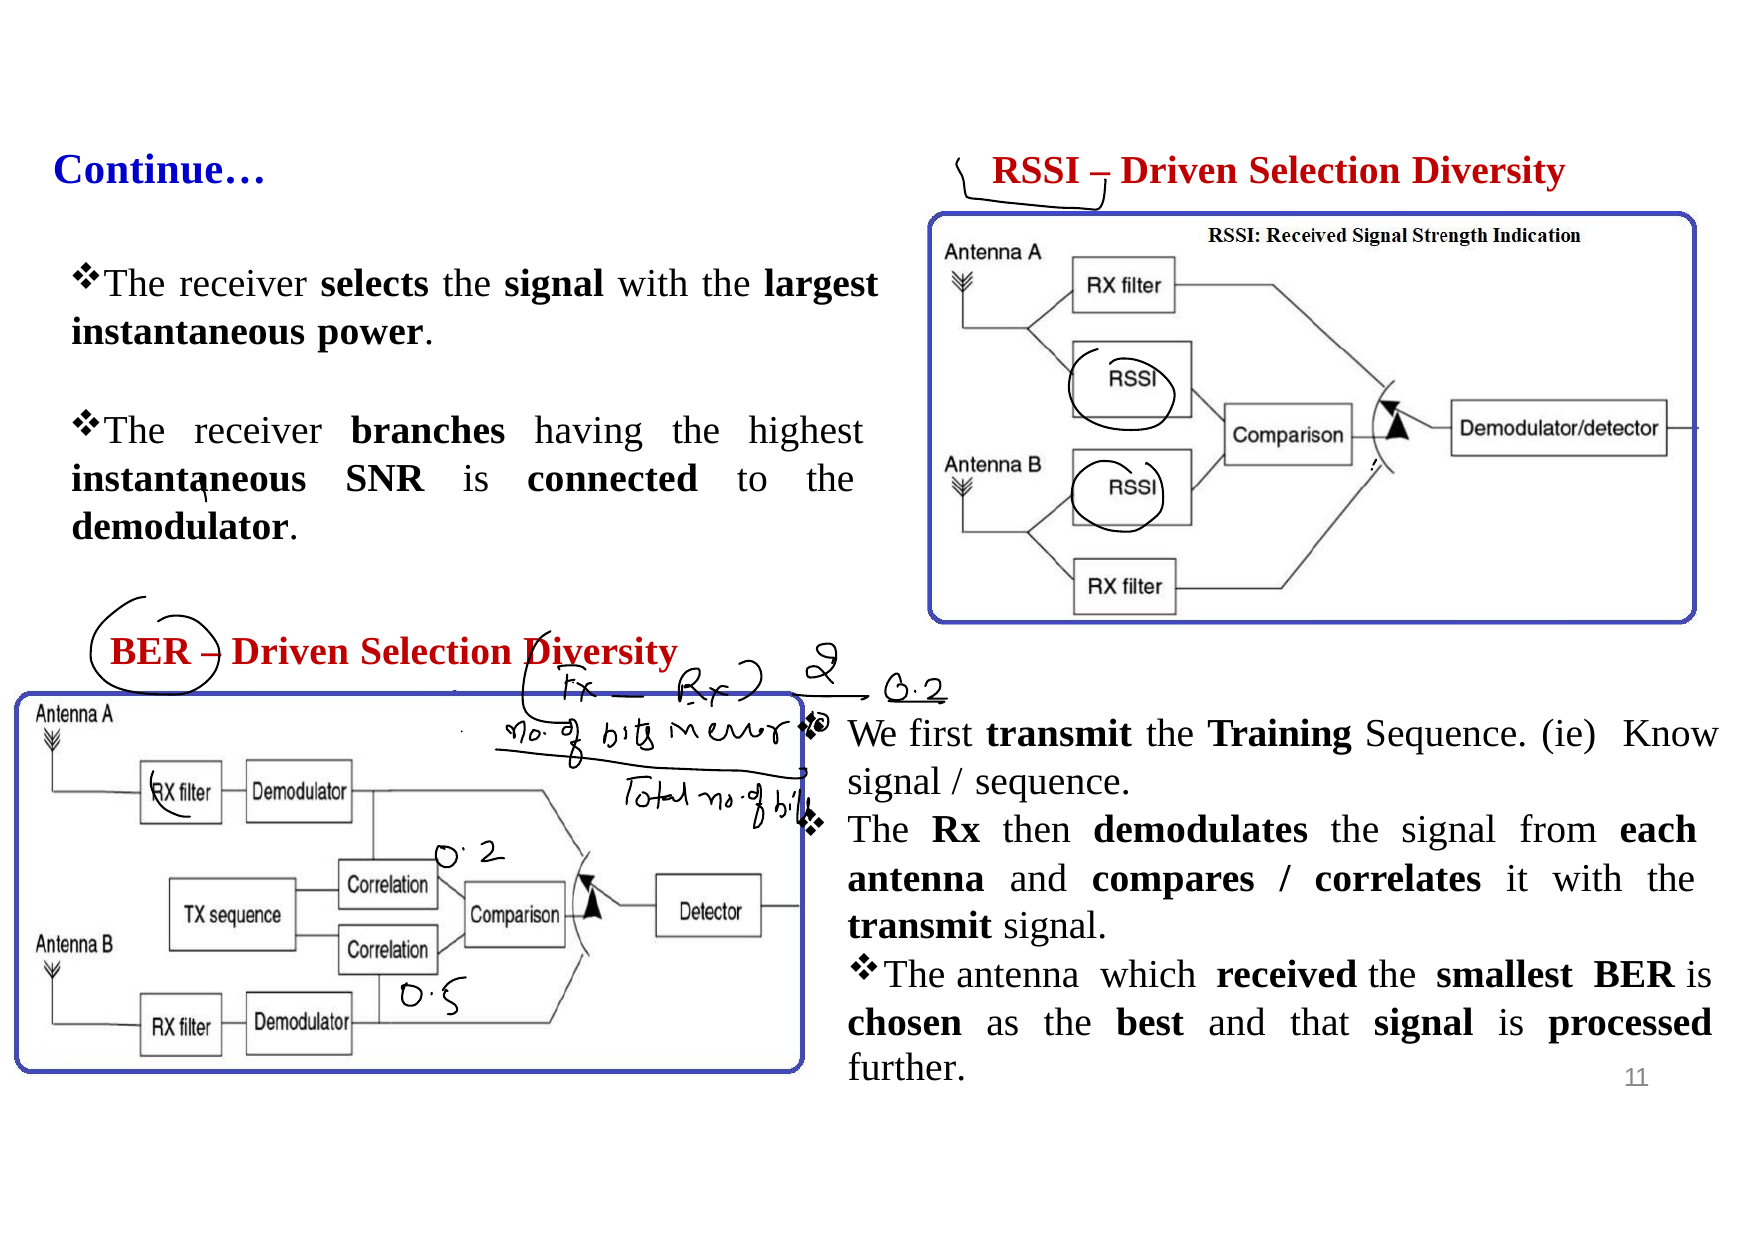

# Continue…
RSSI – Driven Selection Diversity

The receiver selects the signal with the largest  instantaneous power.

The receiver branches having the highest  instantaneous SNR is connected to the  demodulator.

BER – Driven Selection Diversity
We first transmit the Training Sequence. (ie)  Know signal / sequence.
The Rx then demodulates the signal from each  antenna and compares / correlates it with the  transmit signal.
The antenna  which  received the  smallest  BER is
chosen  as  the  best  and  that  signal  is  processed

further.
11